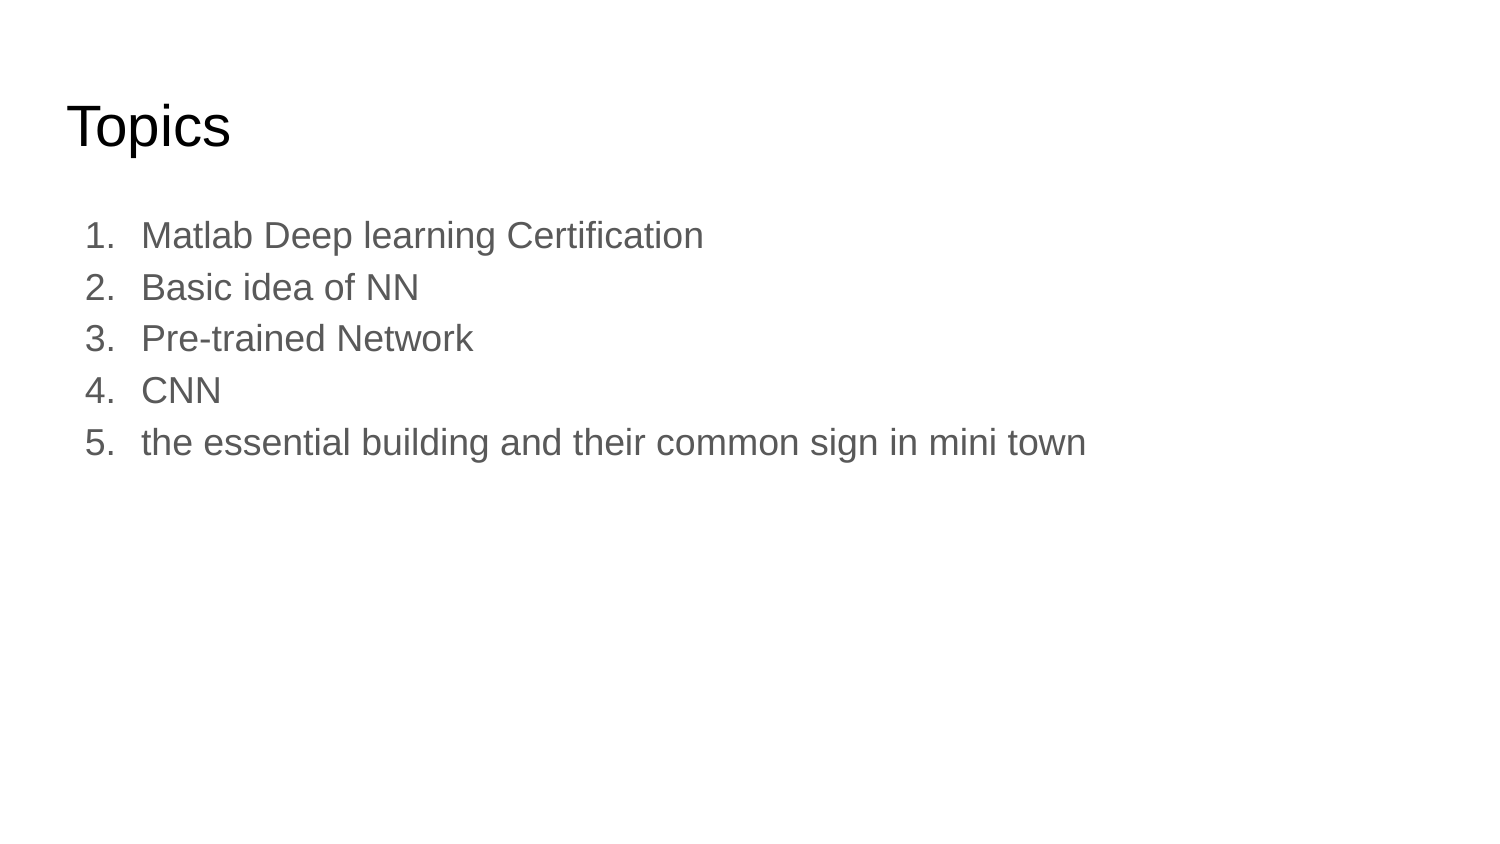

# Topics
Matlab Deep learning Certification
Basic idea of NN
Pre-trained Network
CNN
the essential building and their common sign in mini town